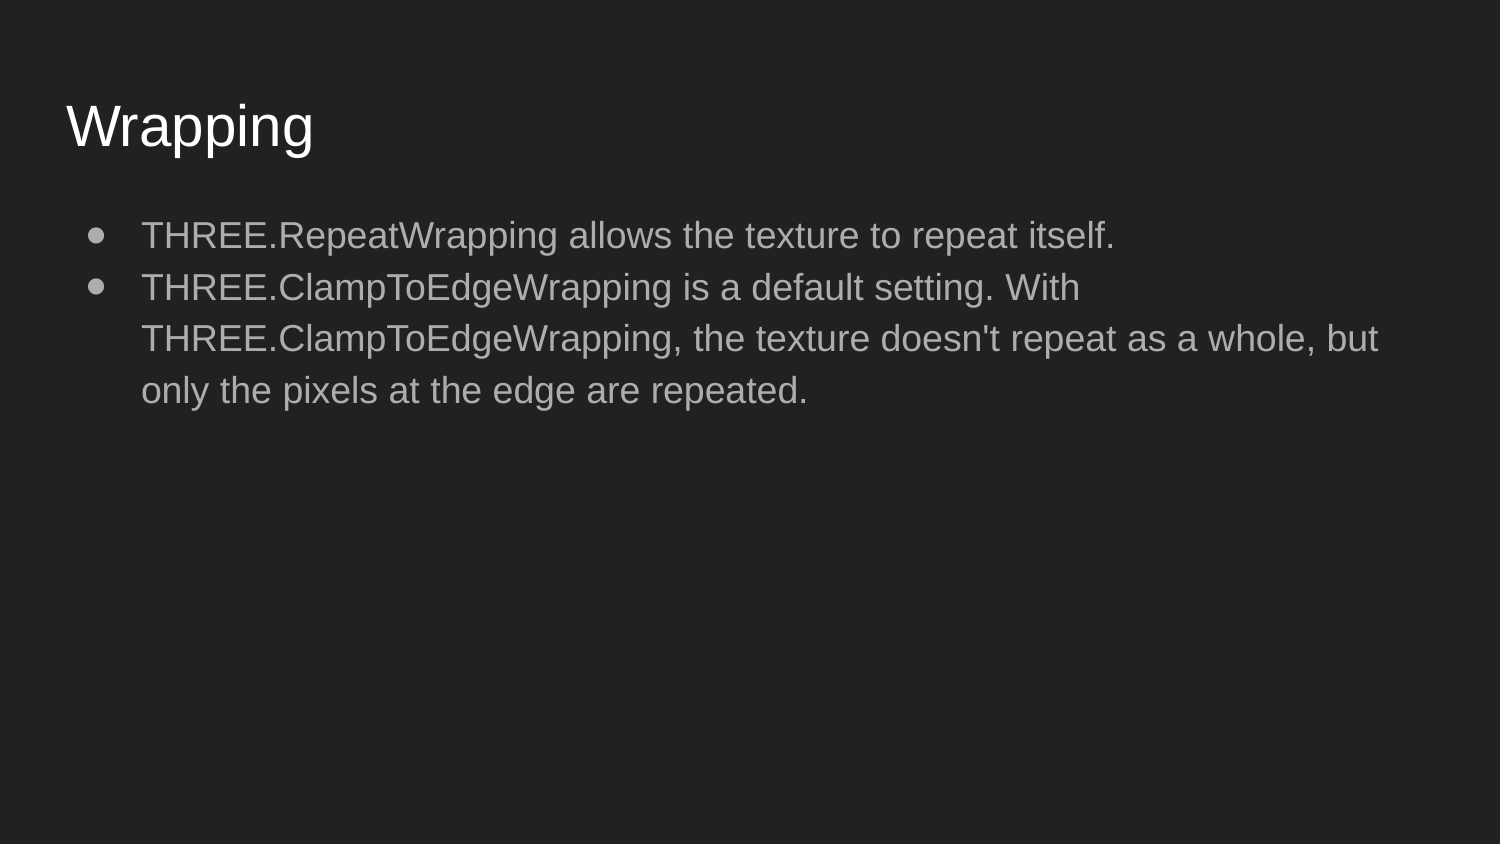

# Wrapping
THREE.RepeatWrapping allows the texture to repeat itself.
THREE.ClampToEdgeWrapping is a default setting. With THREE.ClampToEdgeWrapping, the texture doesn't repeat as a whole, but only the pixels at the edge are repeated.